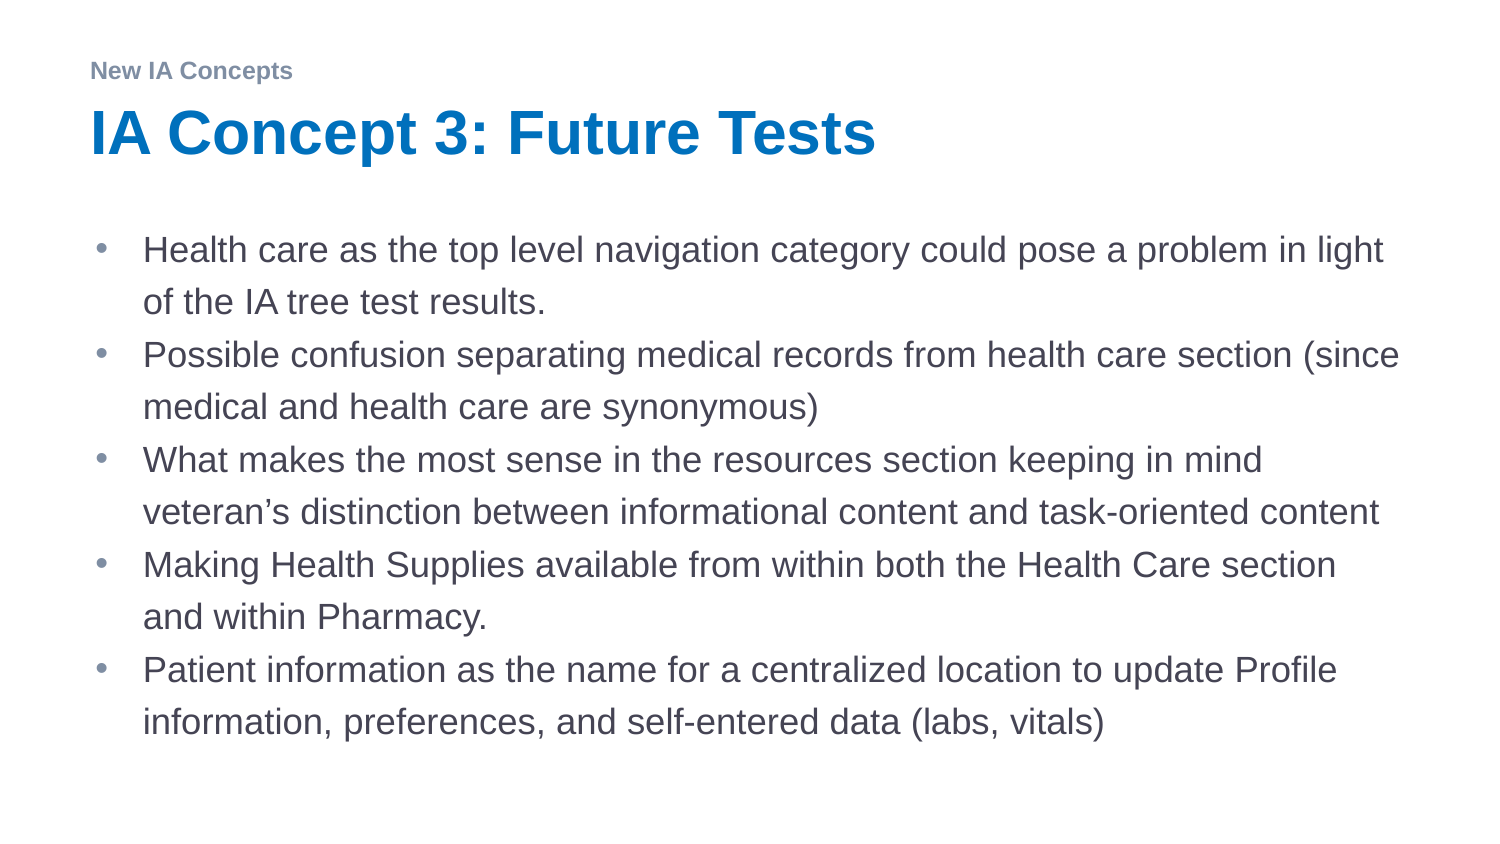

New IA Concepts
# IA Concept 3: Future Tests
Health care as the top level navigation category could pose a problem in light of the IA tree test results.
Possible confusion separating medical records from health care section (since medical and health care are synonymous)
What makes the most sense in the resources section keeping in mind veteran’s distinction between informational content and task-oriented content
Making Health Supplies available from within both the Health Care section and within Pharmacy.
Patient information as the name for a centralized location to update Profile information, preferences, and self-entered data (labs, vitals)